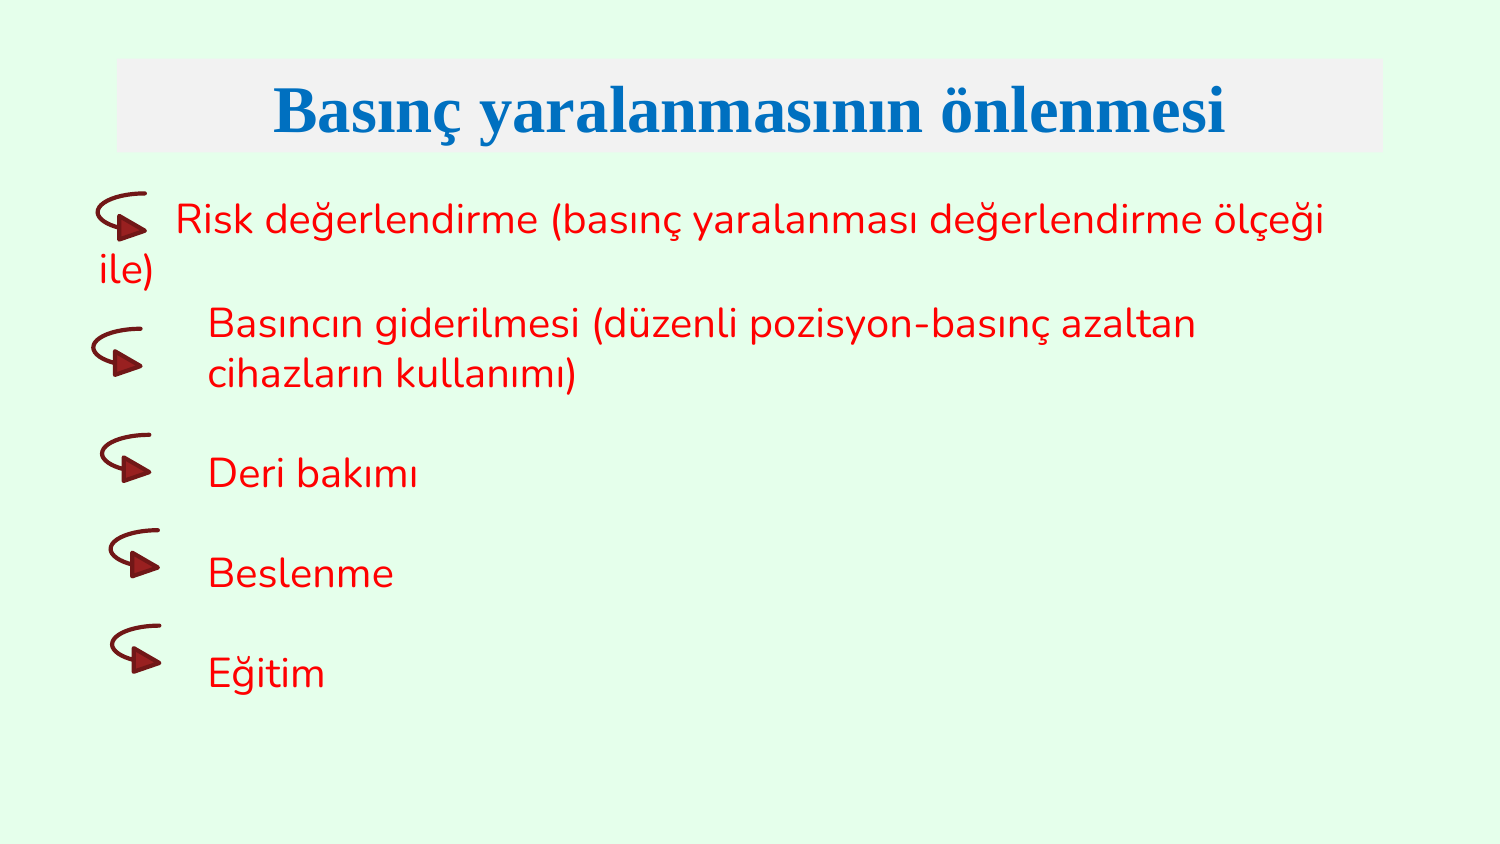

# Basınç yaralanmasının önlenmesi
         Risk değerlendirme (basınç yaralanması değerlendirme ölçeği ile)

Basıncın giderilmesi (düzenli pozisyon-basınç azaltan cihazların kullanımı)

Deri bakımı

Beslenme

Eğitim